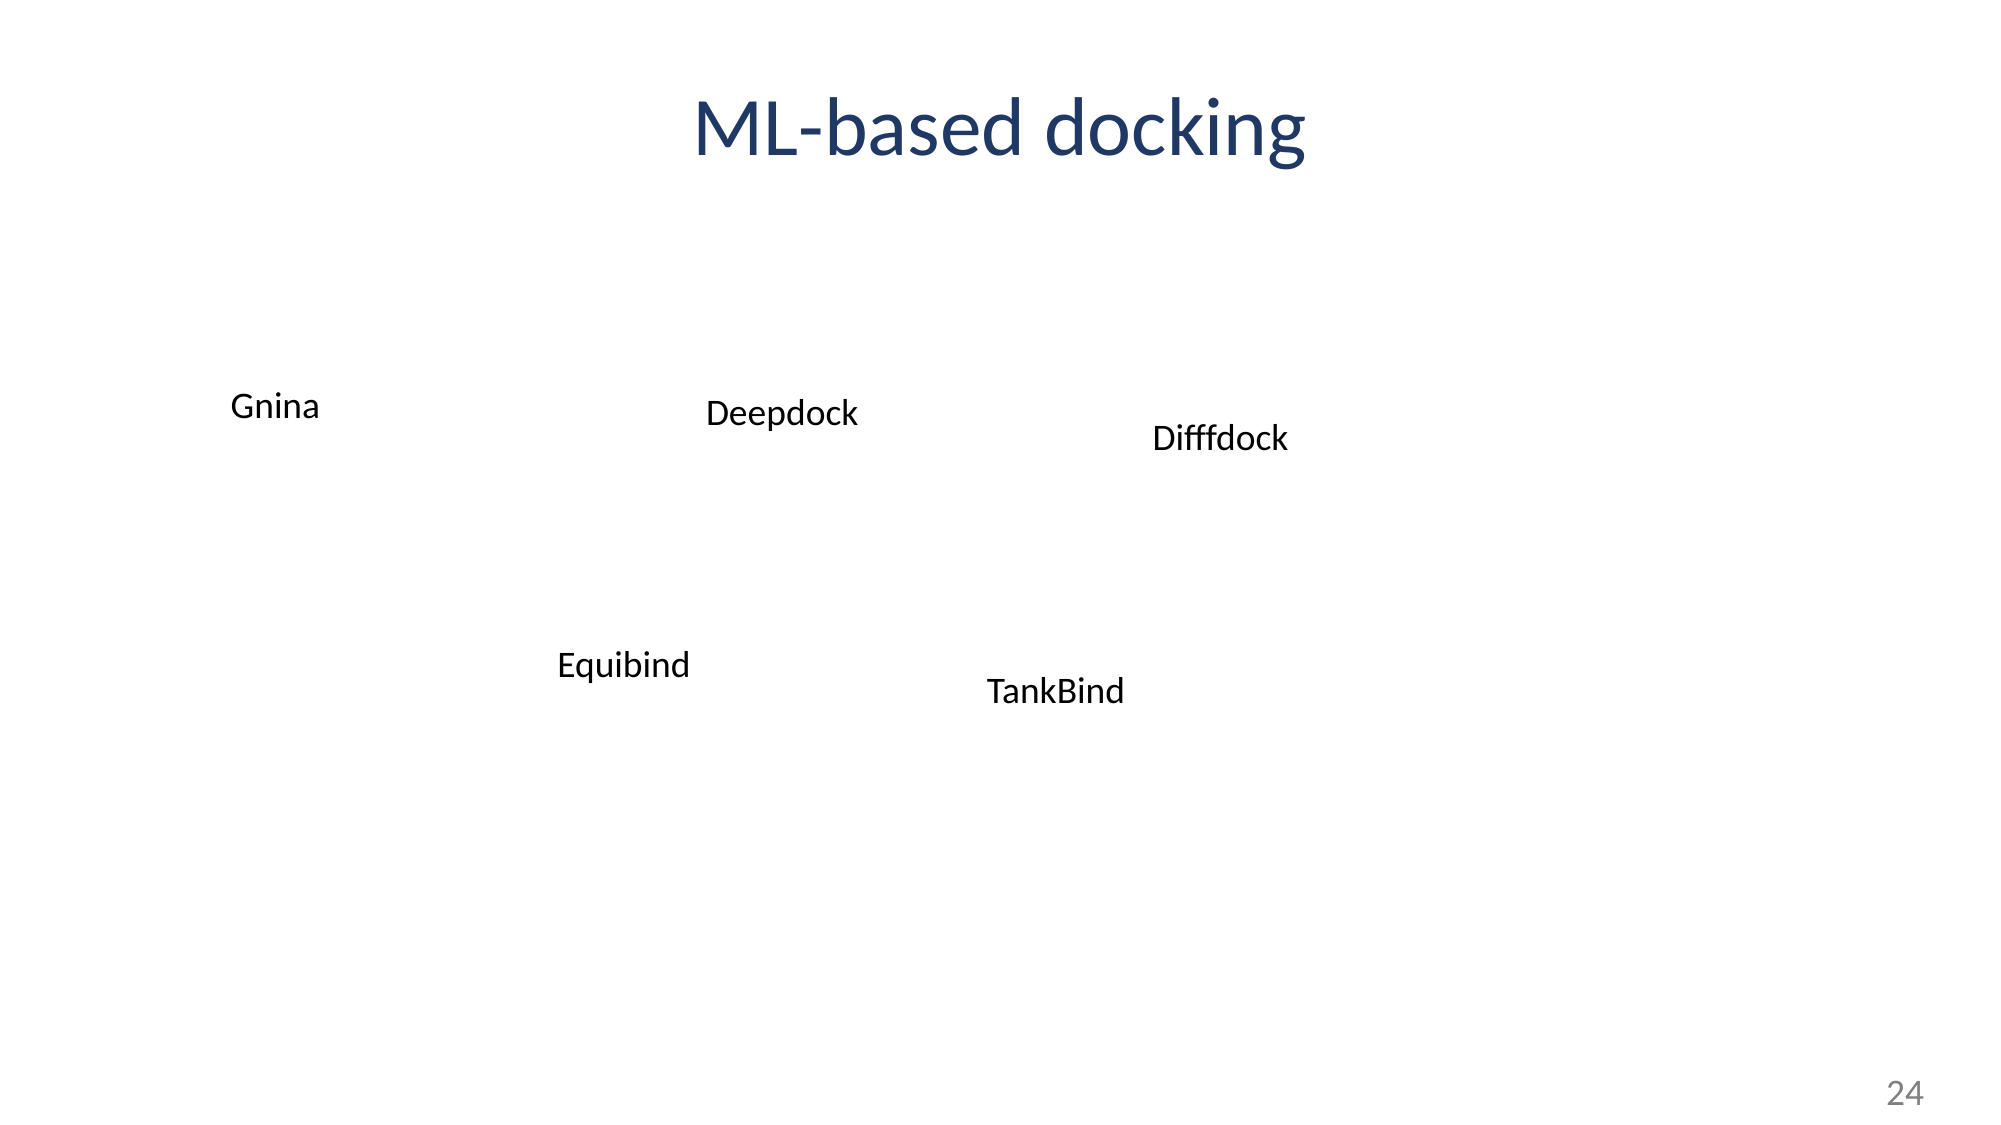

# ML-based docking
Gnina
Deepdock
Difffdock
Equibind
TankBind
24